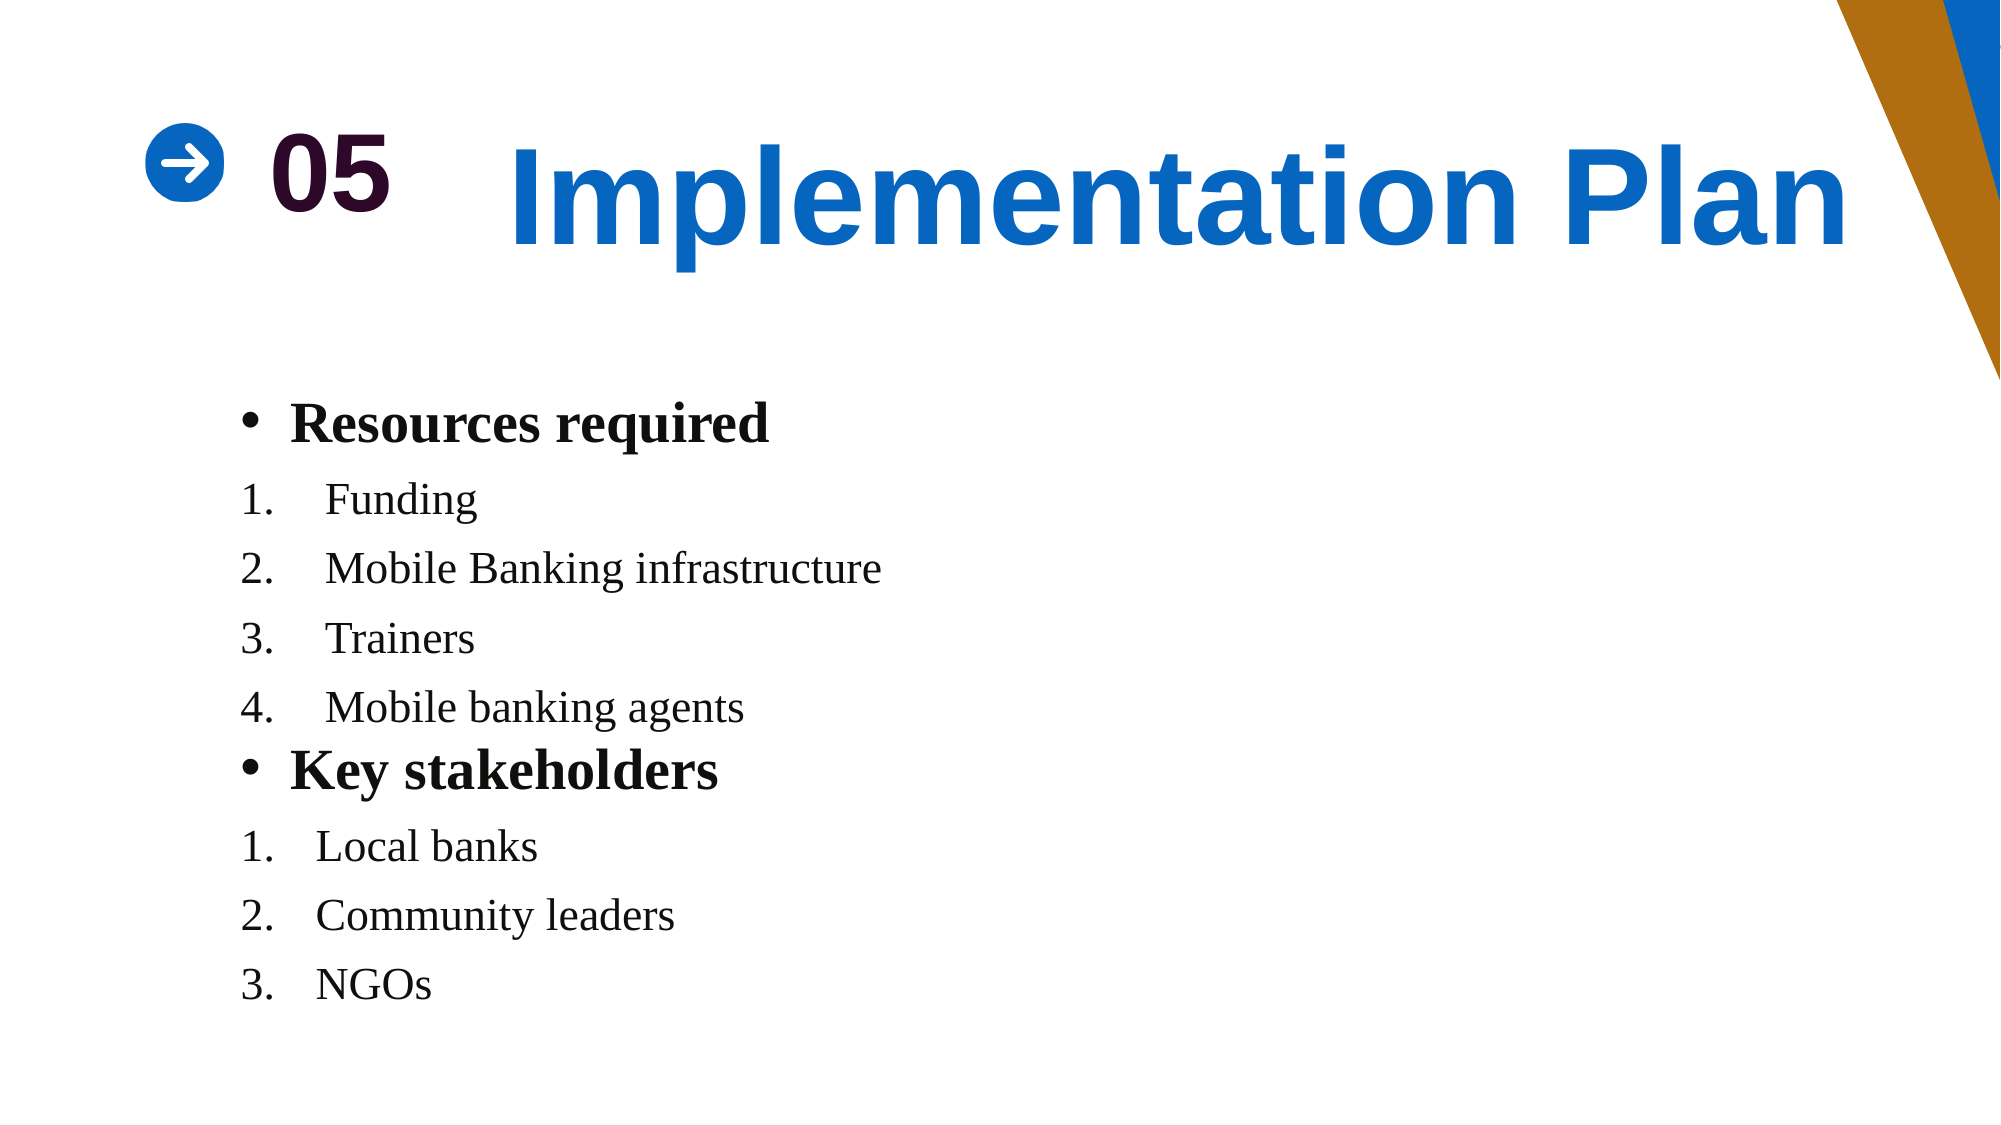

Implementation Plan
05

Resources required
Funding
Mobile Banking infrastructure
Trainers
Mobile banking agents
Key stakeholders
Local banks
Community leaders
NGOs